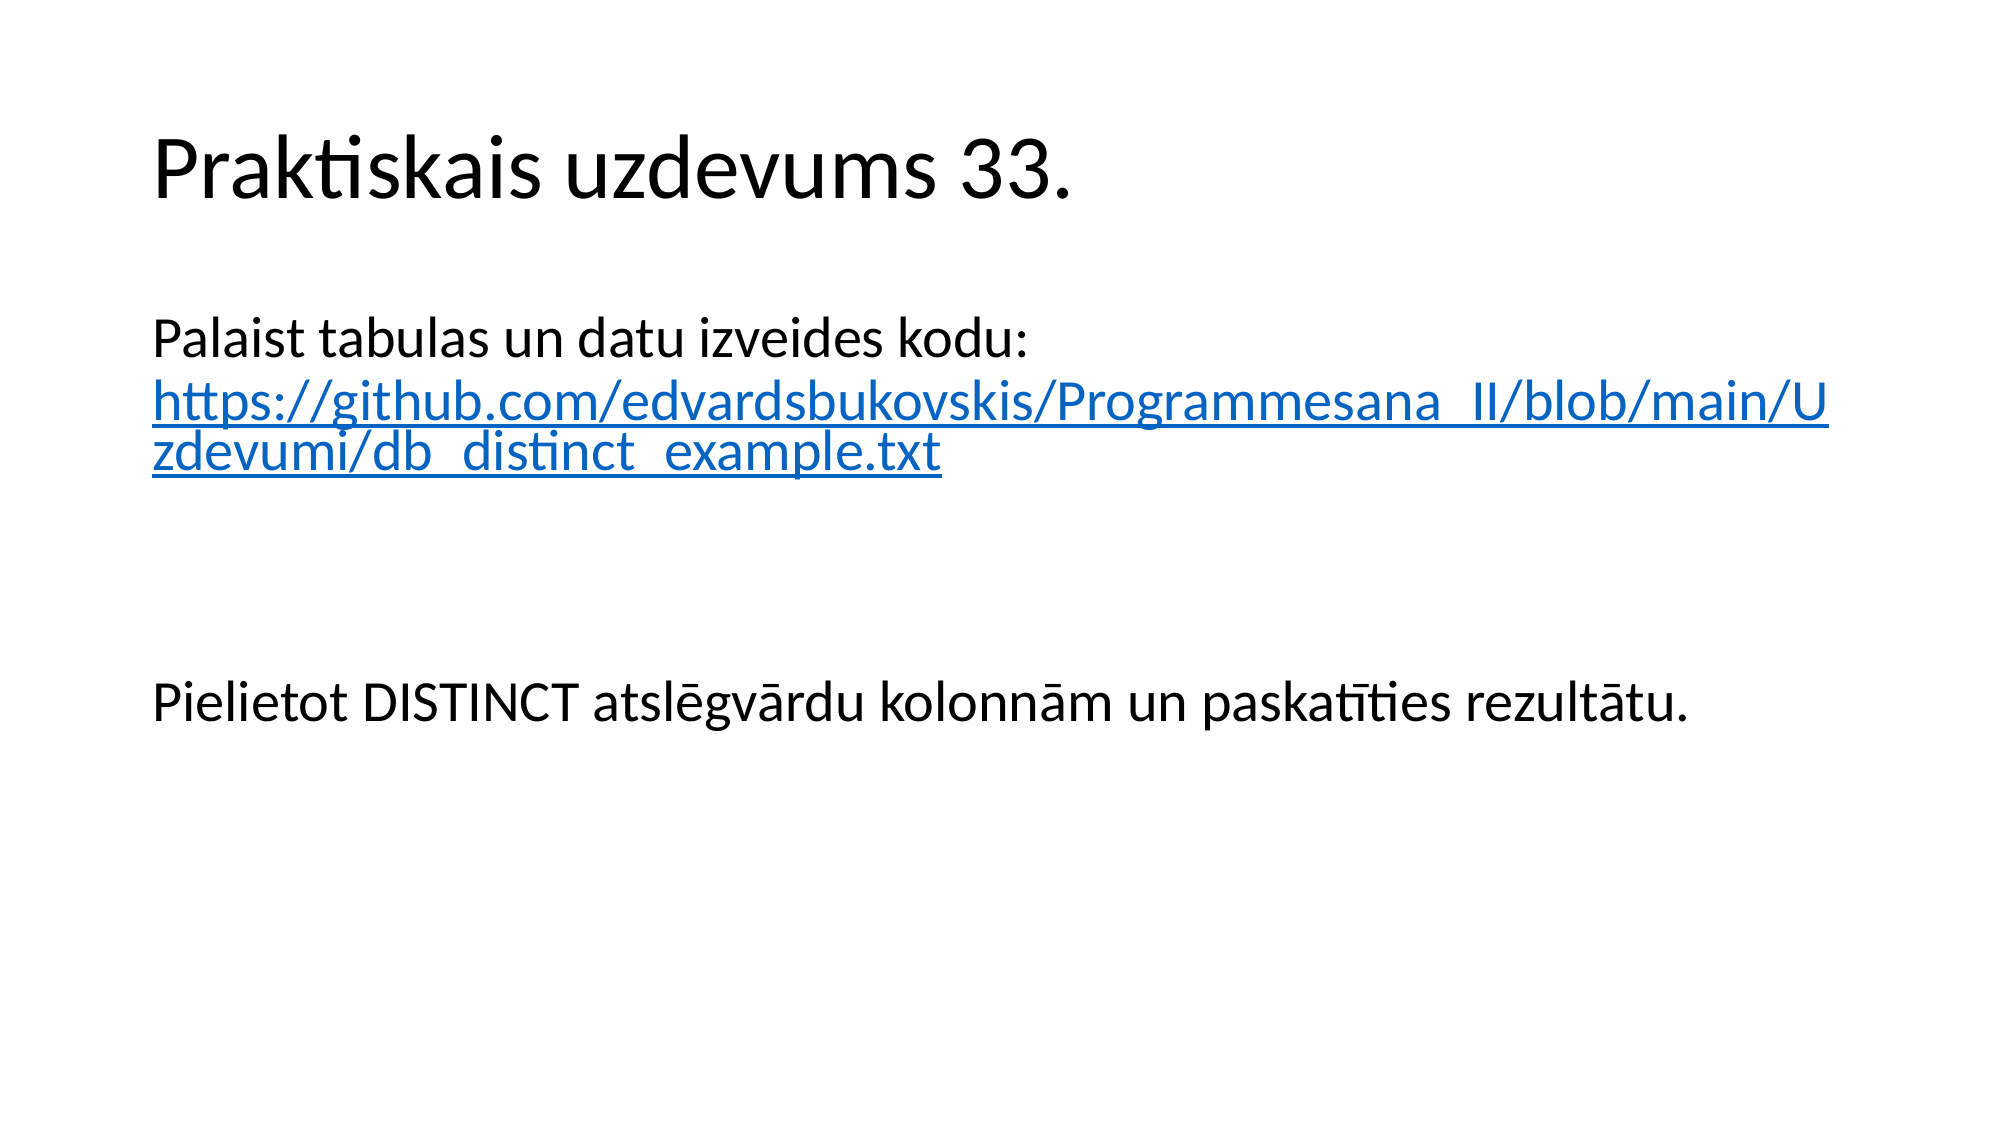

# Praktiskais uzdevums 33.
Palaist tabulas un datu izveides kodu: https://github.com/edvardsbukovskis/Programmesana_II/blob/main/Uzdevumi/db_distinct_example.txt

Pielietot DISTINCT atslēgvārdu kolonnām un paskatīties rezultātu.